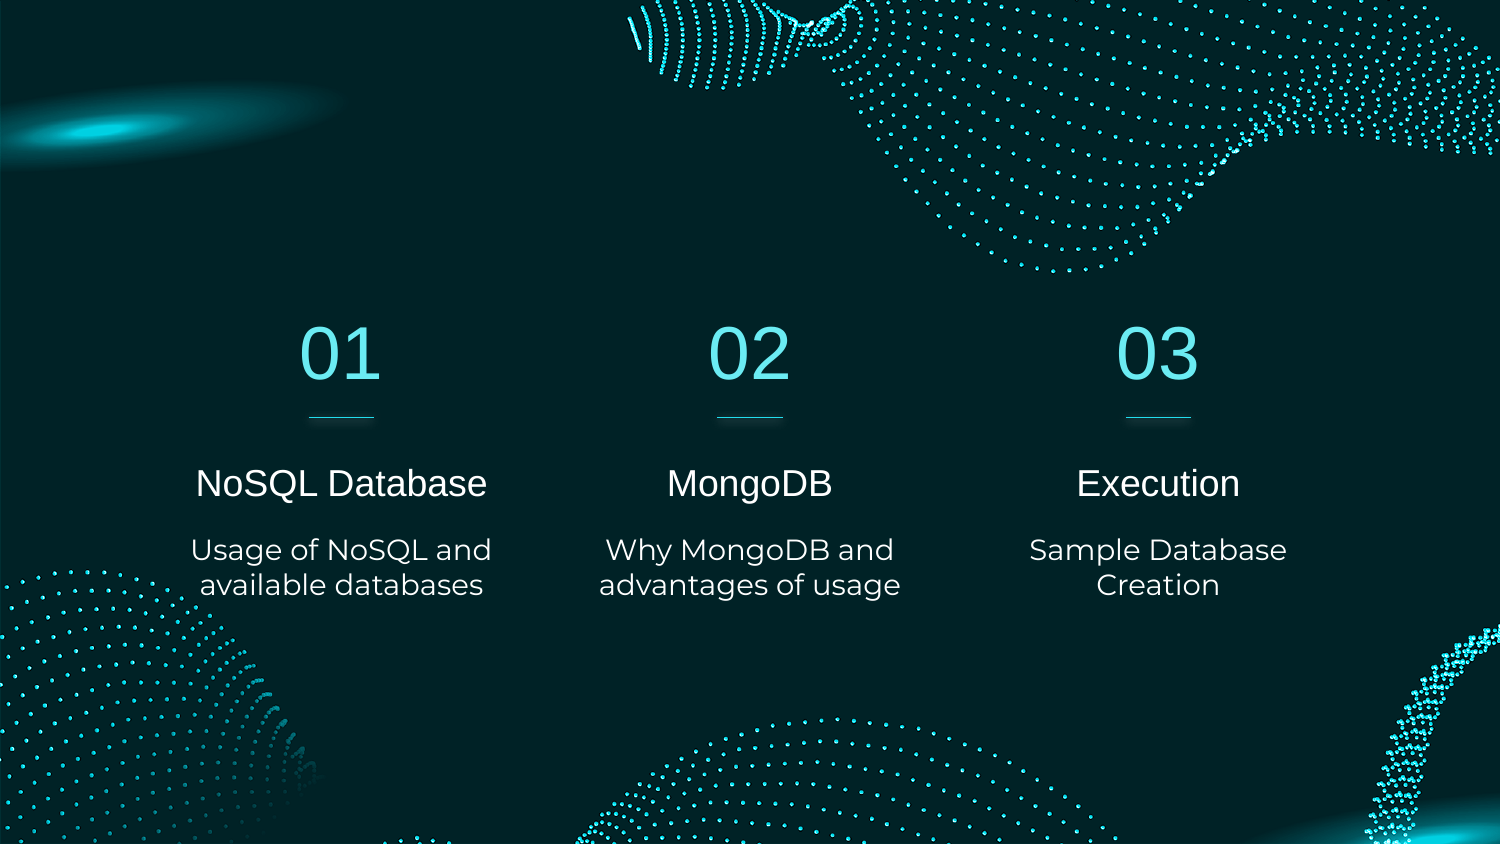

01
02
03
NoSQL Database
# MongoDB
Execution
Usage of NoSQL and available databases
Why MongoDB and advantages of usage
Sample Database Creation